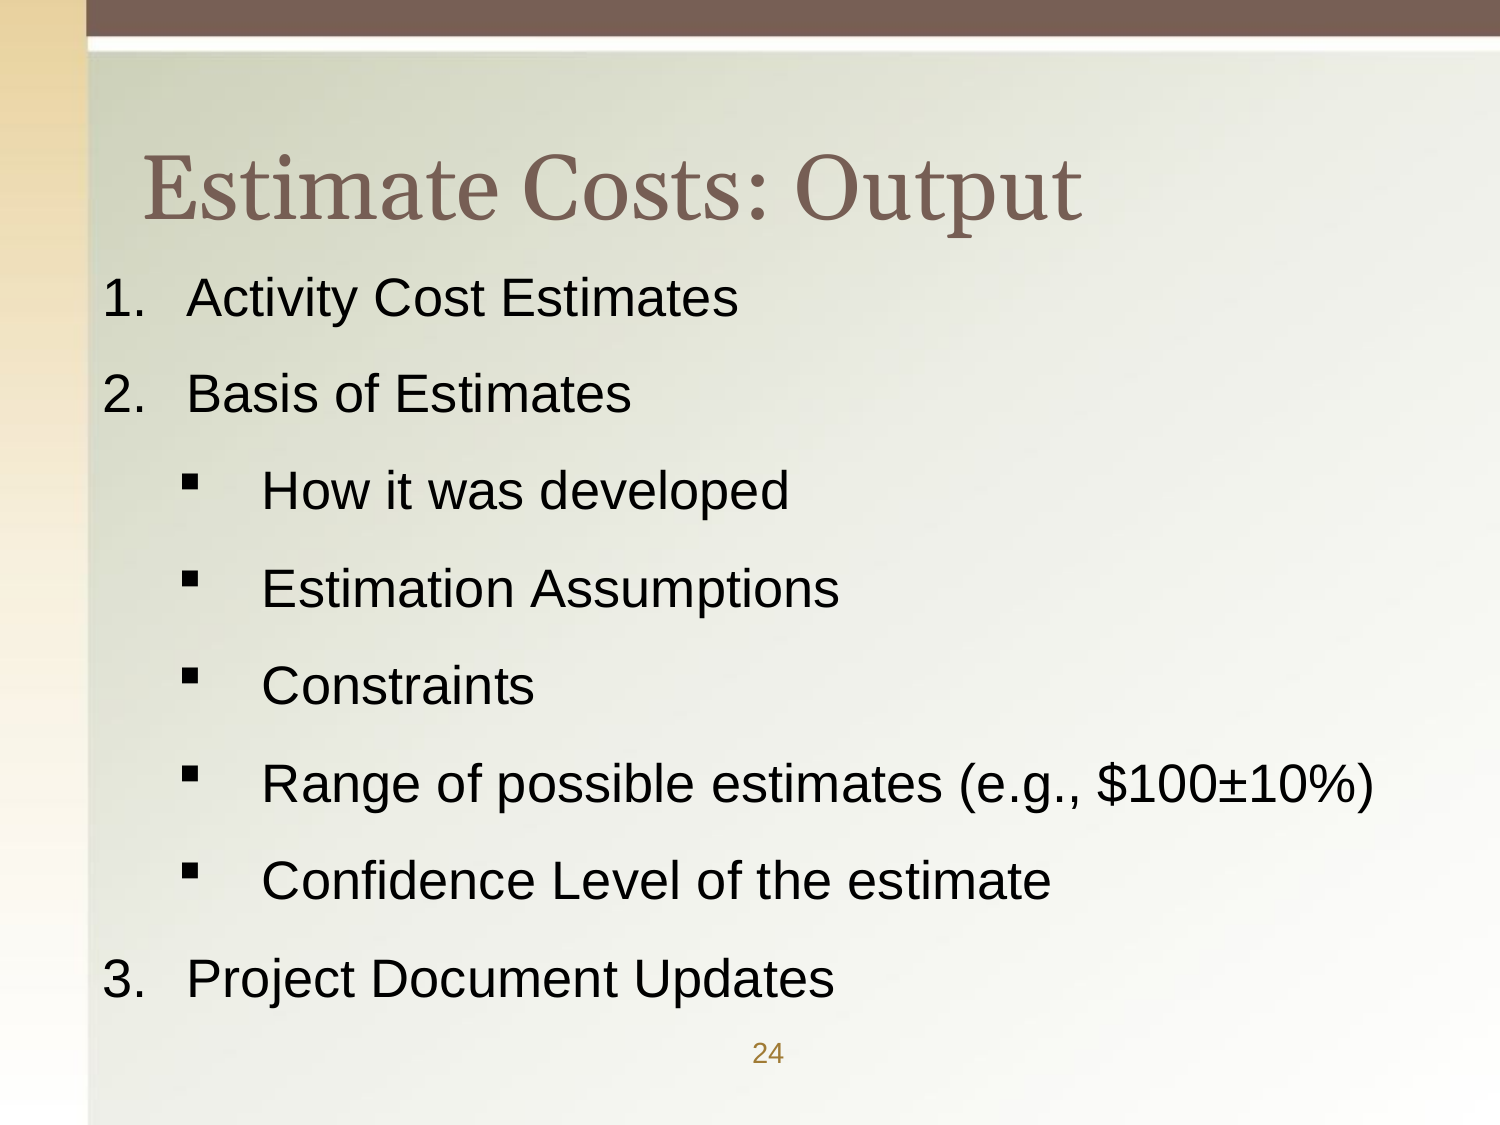

# Estimate Costs: Output
Activity Cost Estimates
Basis of Estimates
How it was developed
Estimation Assumptions
Constraints
Range of possible estimates (e.g., $100±10%)
Confidence Level of the estimate
Project Document Updates
24